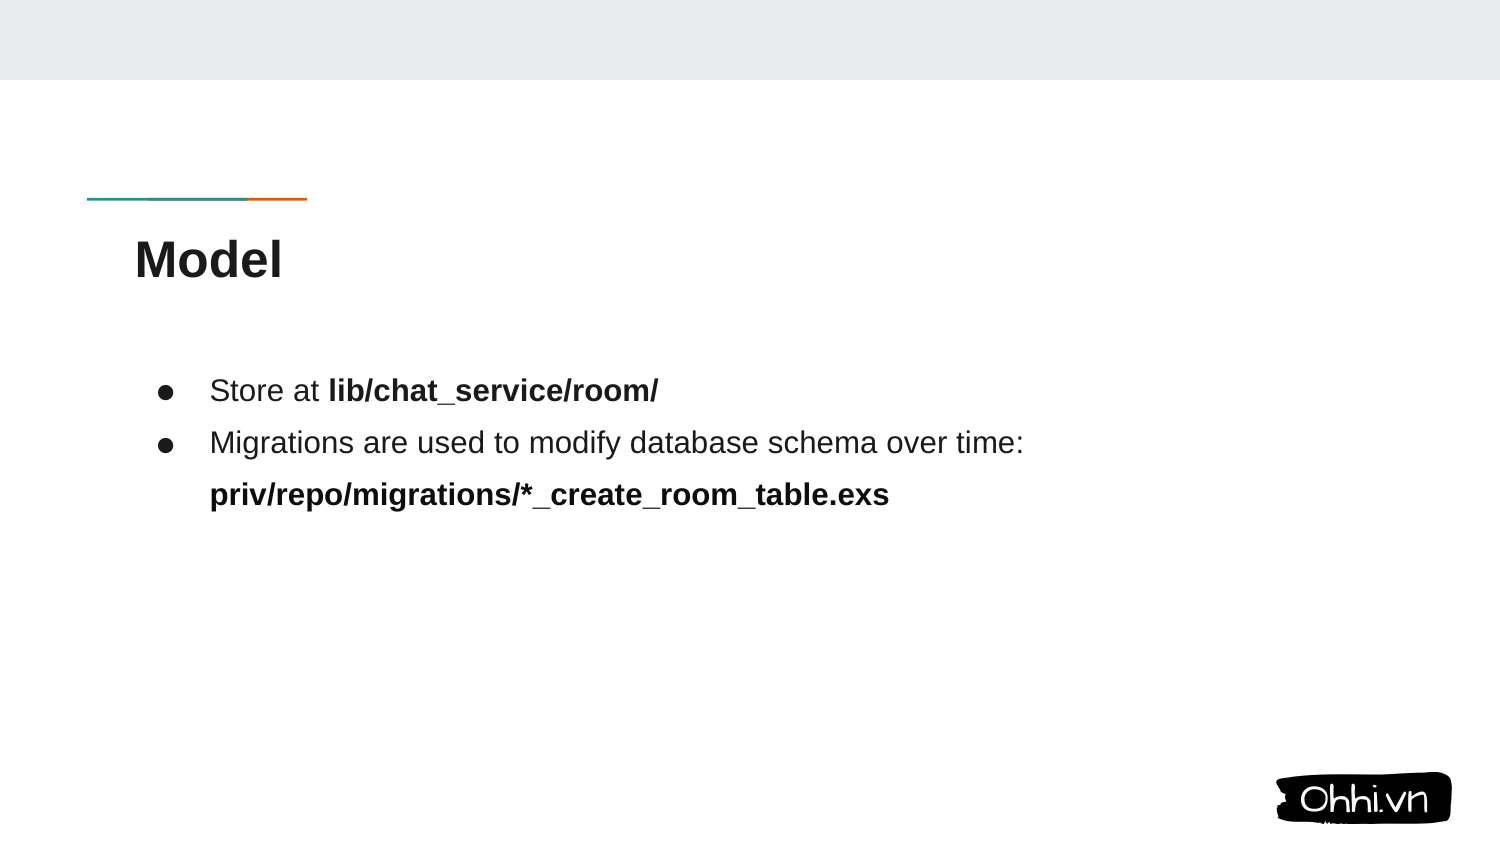

# Model
Store at lib/chat_service/room/
Migrations are used to modify database schema over time: priv/repo/migrations/*_create_room_table.exs